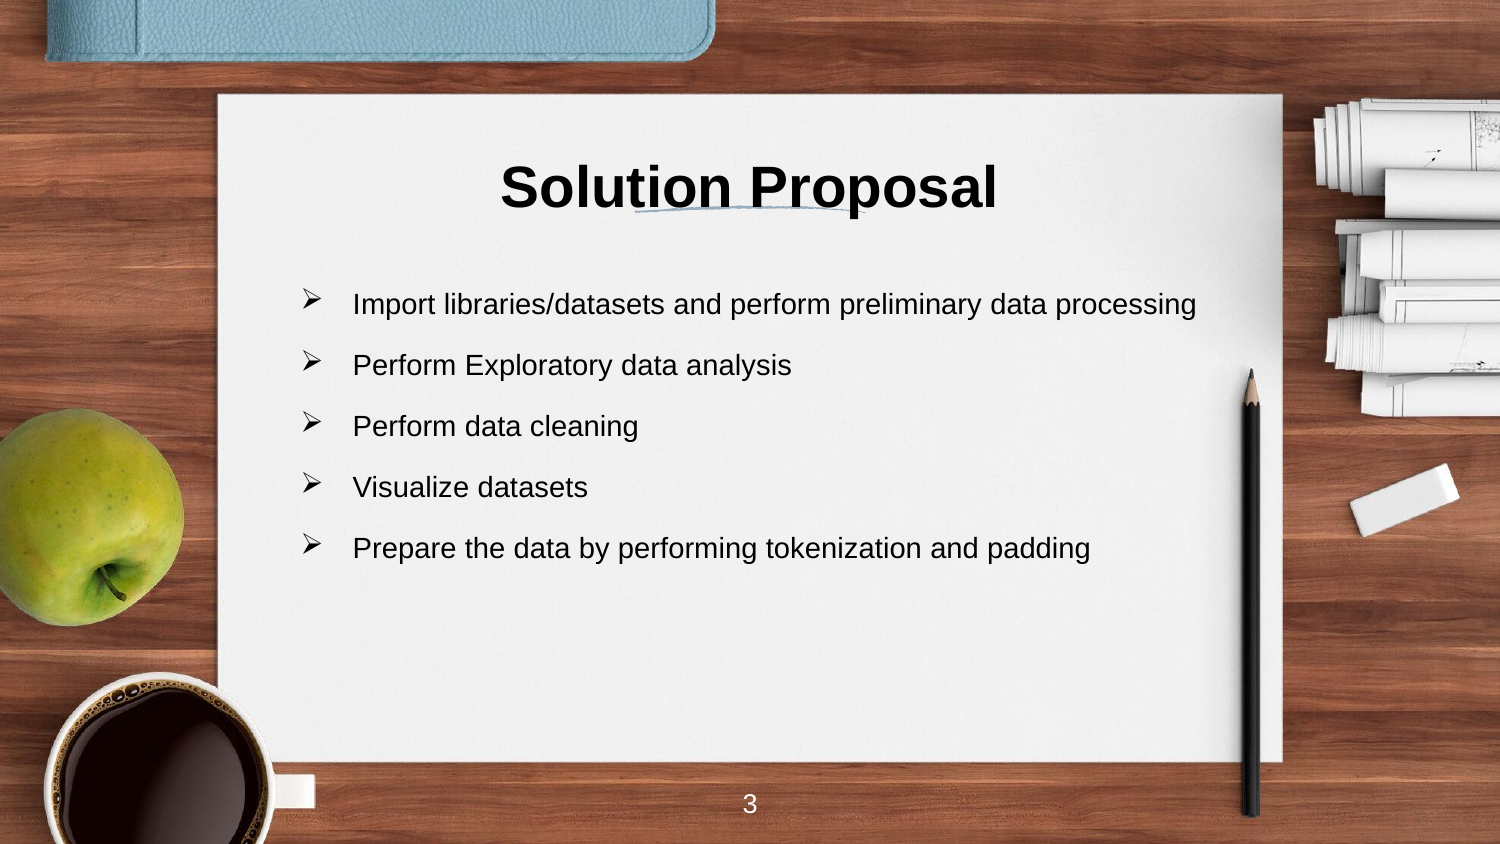

# Solution Proposal
Import libraries/datasets and perform preliminary data processing
Perform Exploratory data analysis
Perform data cleaning
Visualize datasets
Prepare the data by performing tokenization and padding
3